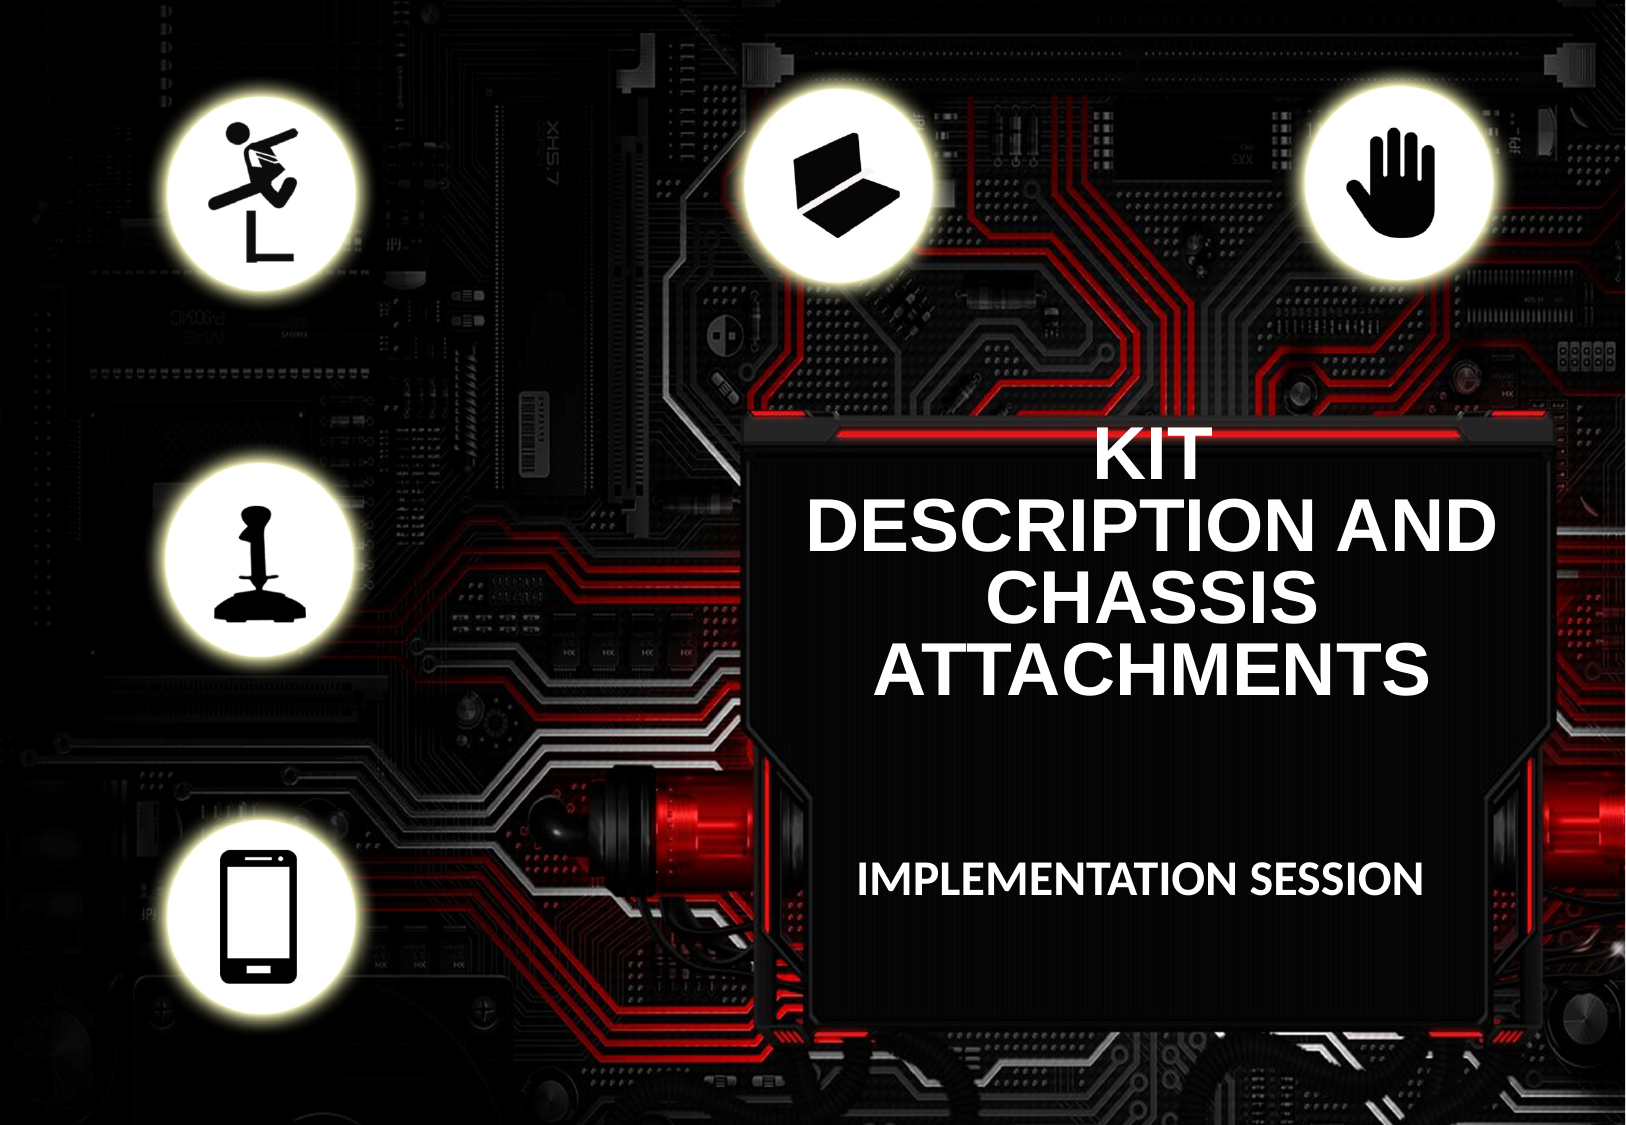

# Kit Description and Chassis Attachments
IMPLEMENTATION SESSION